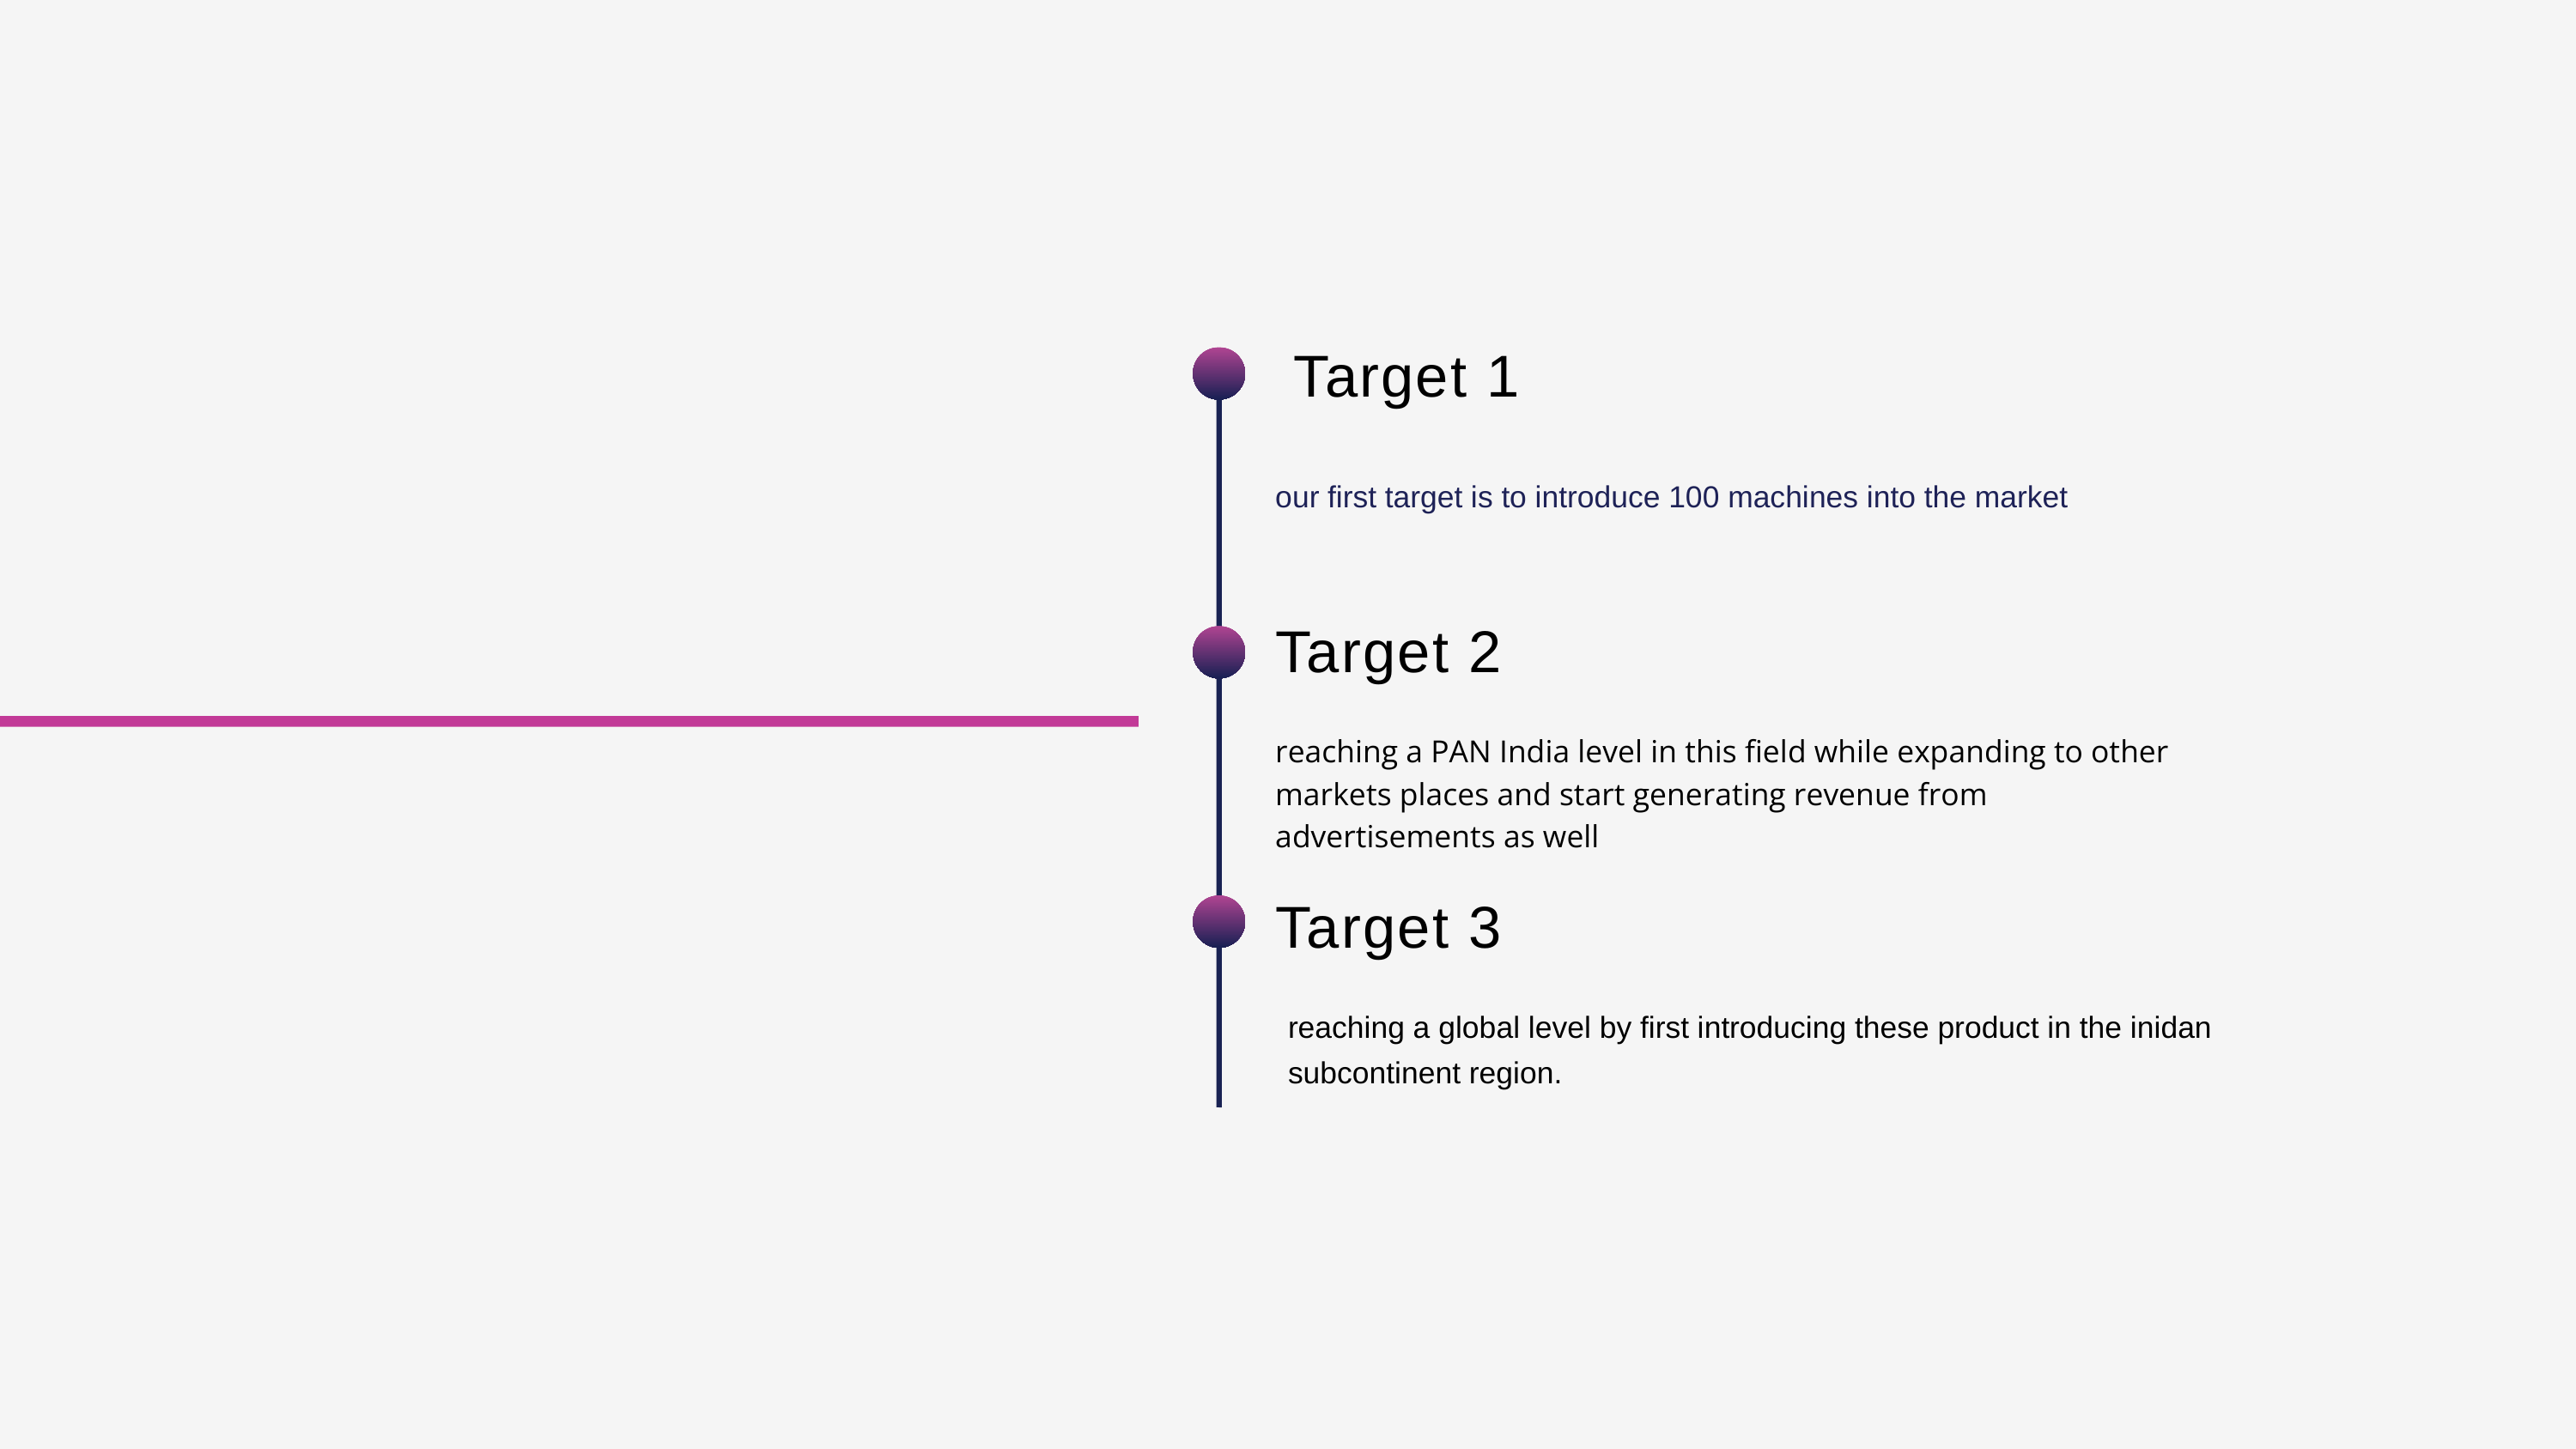

Target 1

our first target is to introduce 100 machines into the market
Target 2

reaching a PAN India level in this field while expanding to other markets places and start generating revenue from advertisements as well
Target 3

reaching a global level by first introducing these product in the inidan subcontinent region.